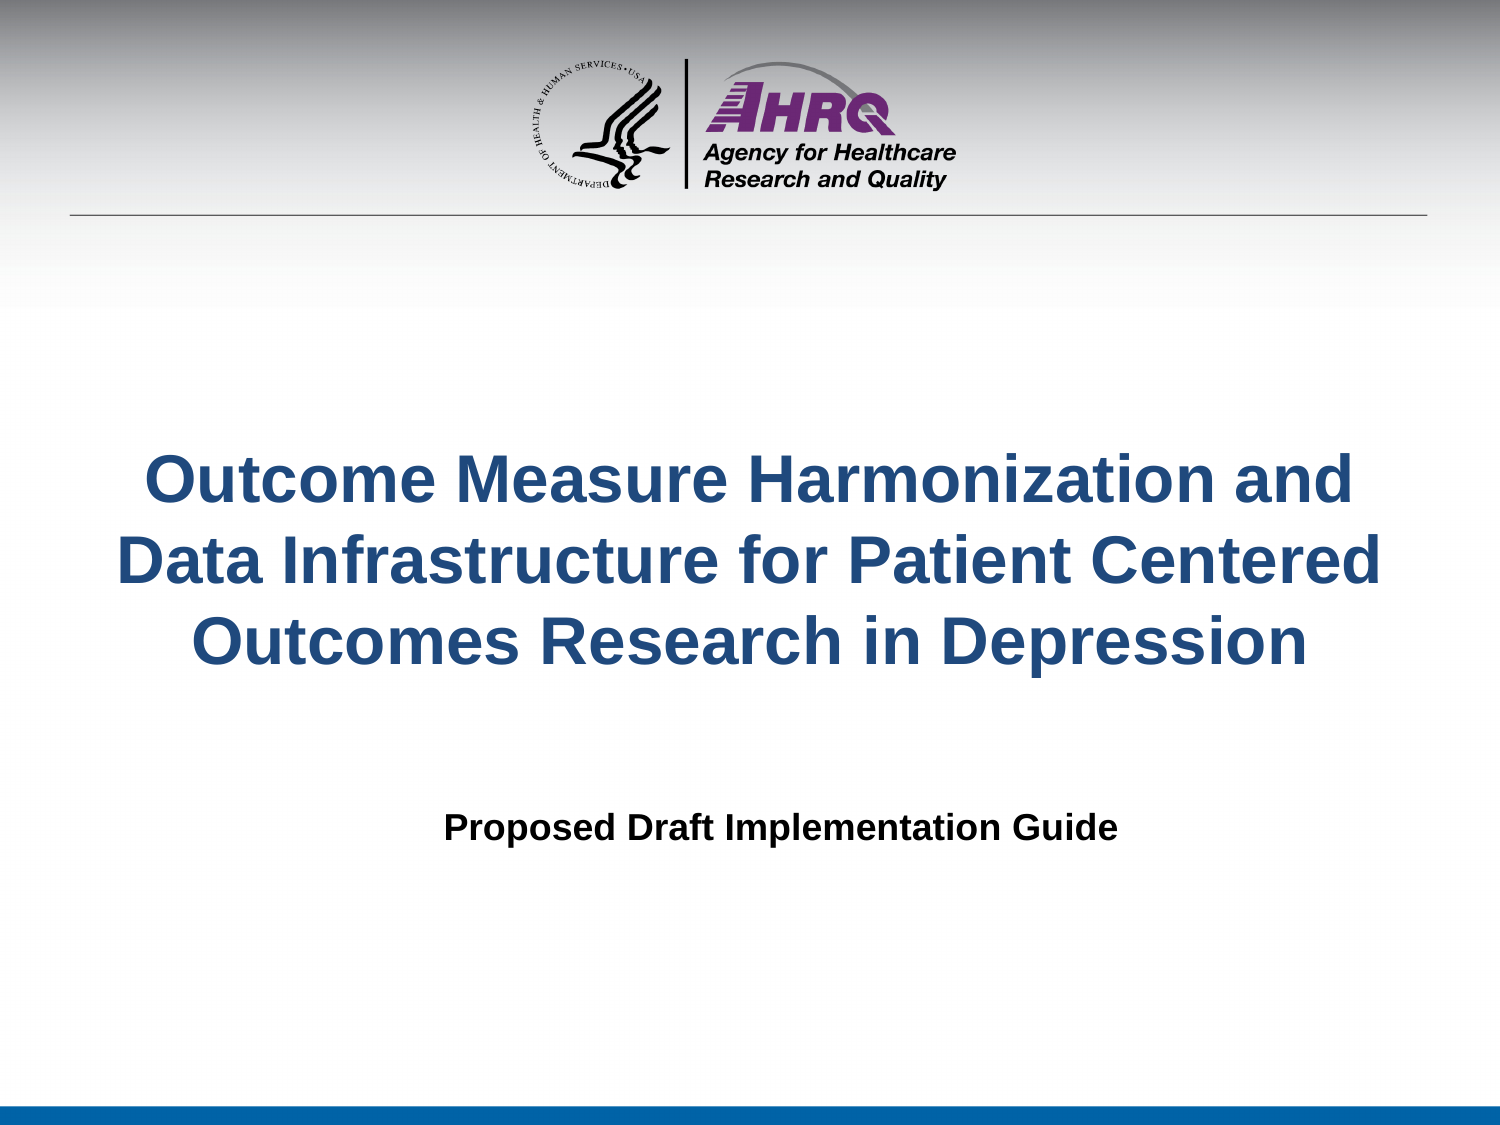

# Outcome Measure Harmonization and Data Infrastructure for Patient Centered Outcomes Research in Depression
Proposed Draft Implementation Guide